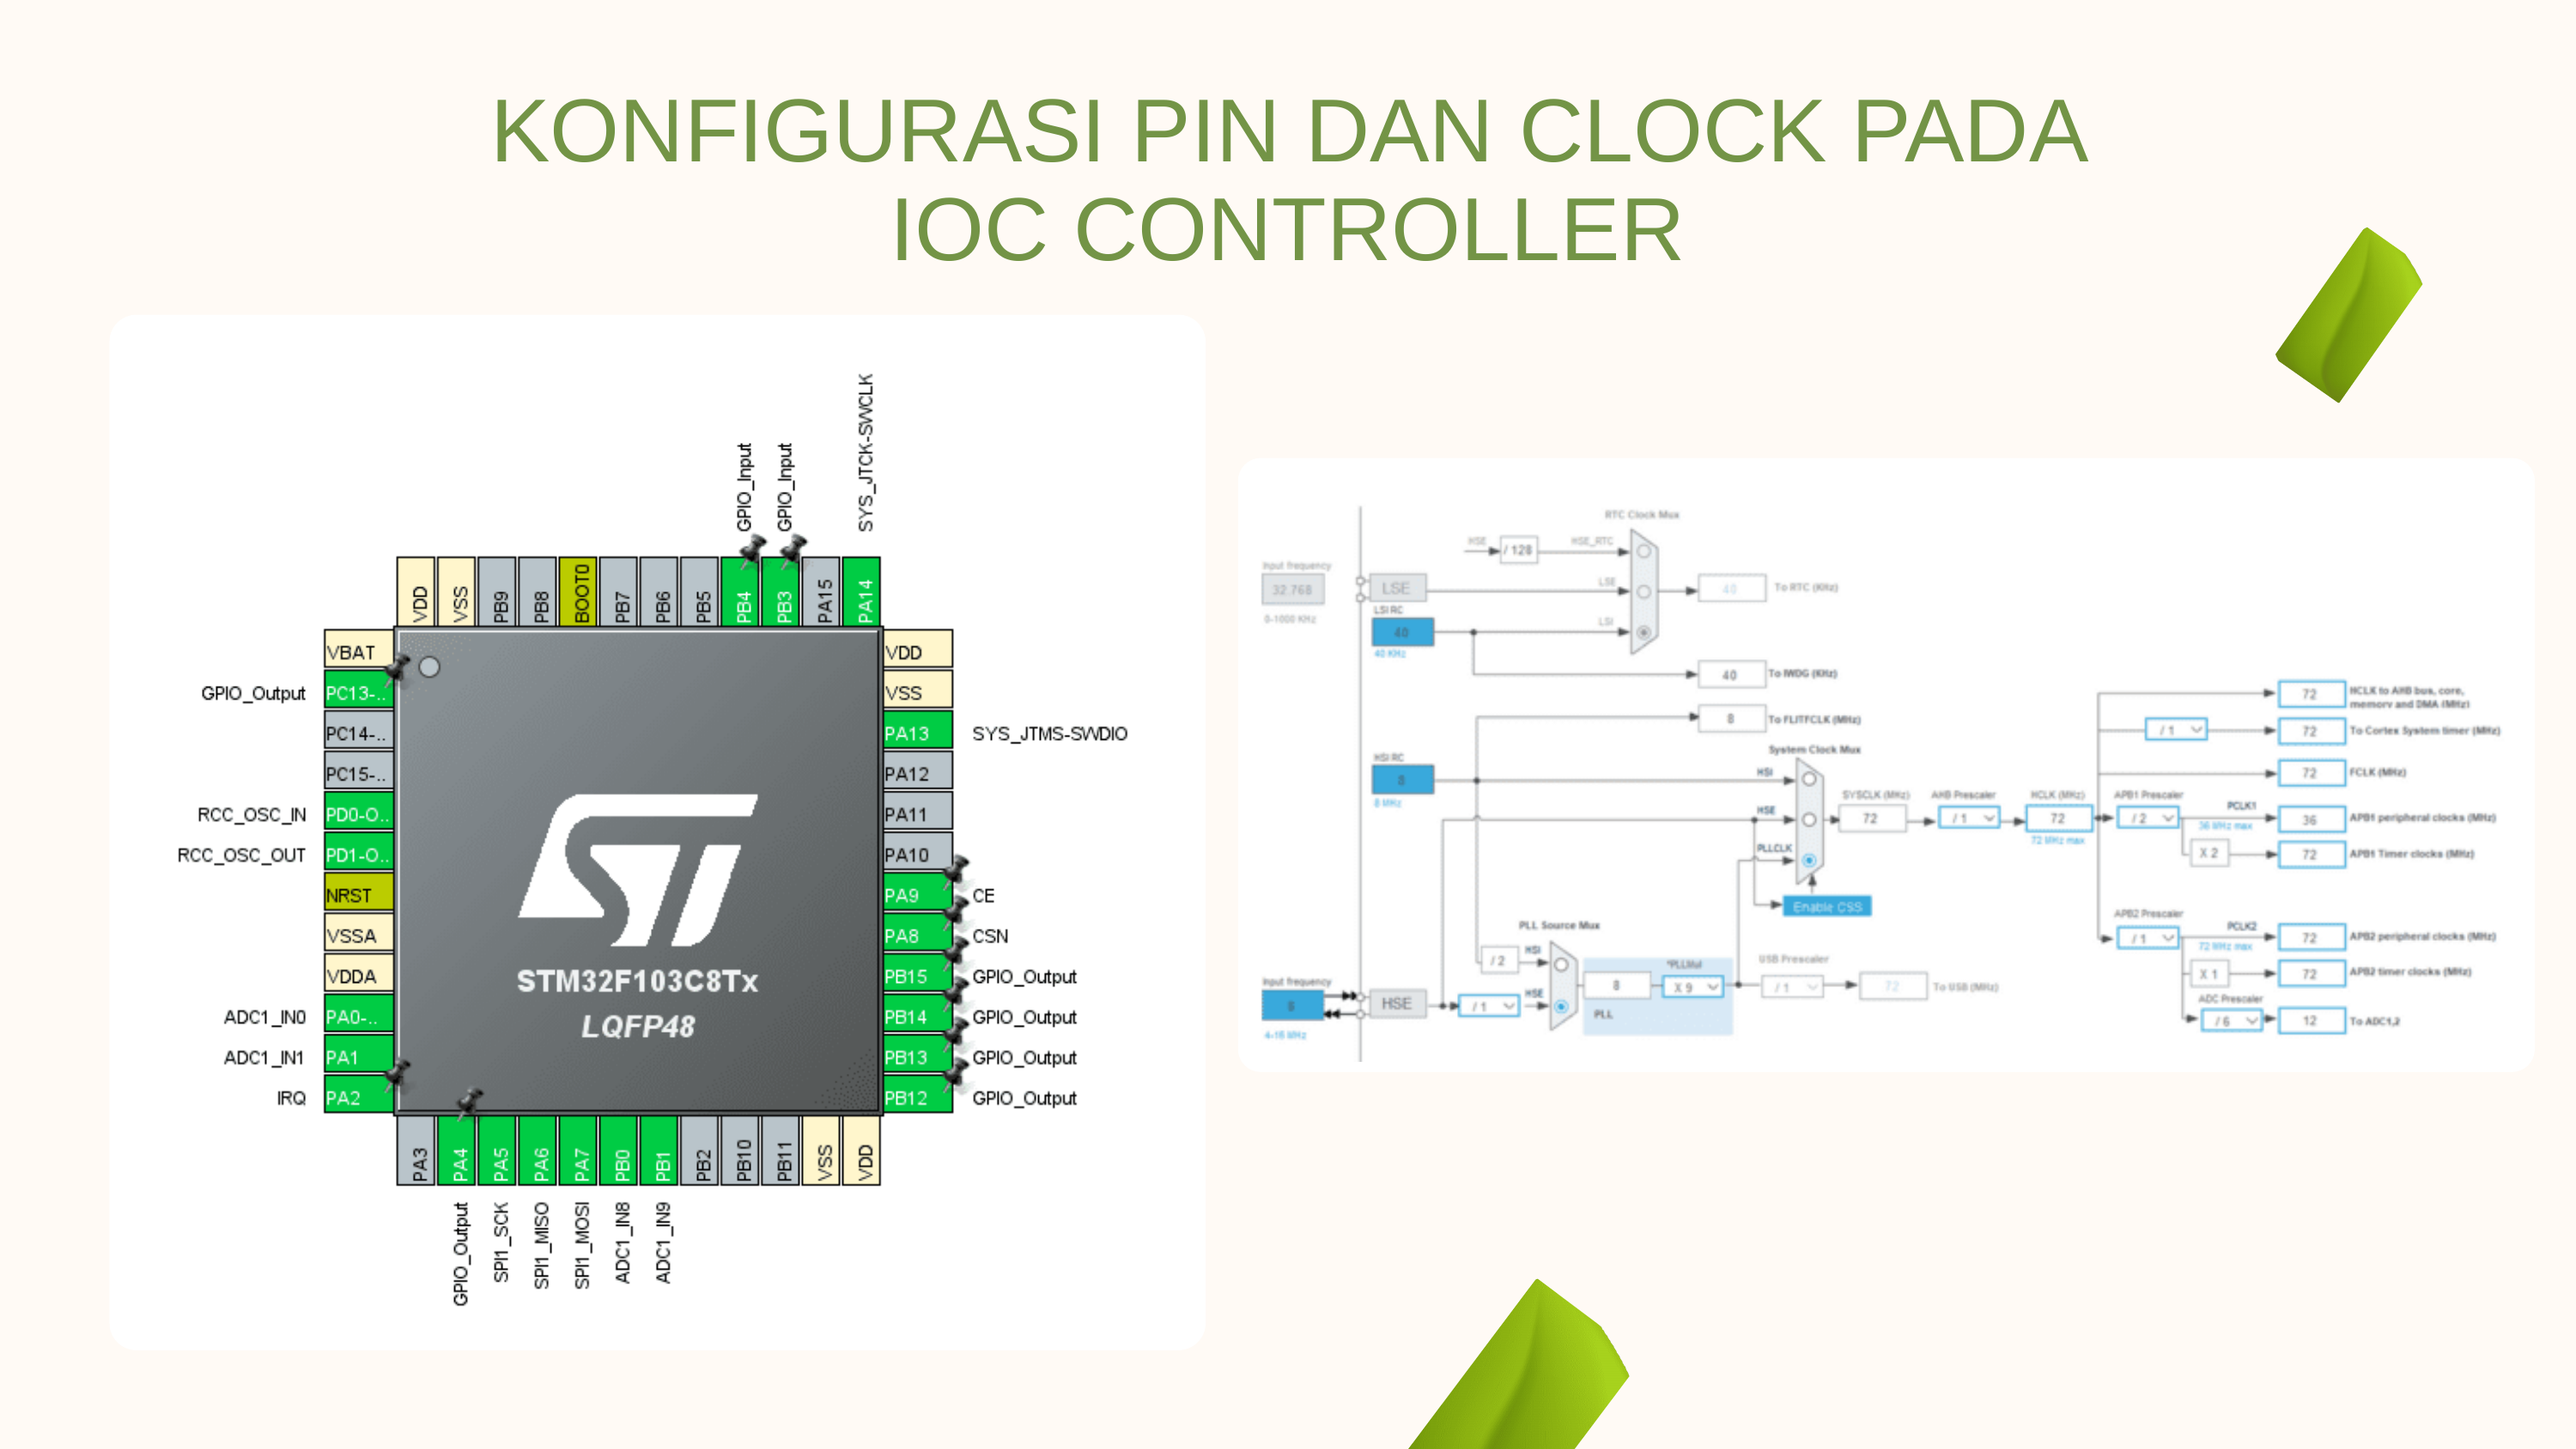

KONFIGURASI PIN DAN CLOCK PADA IOC CONTROLLER